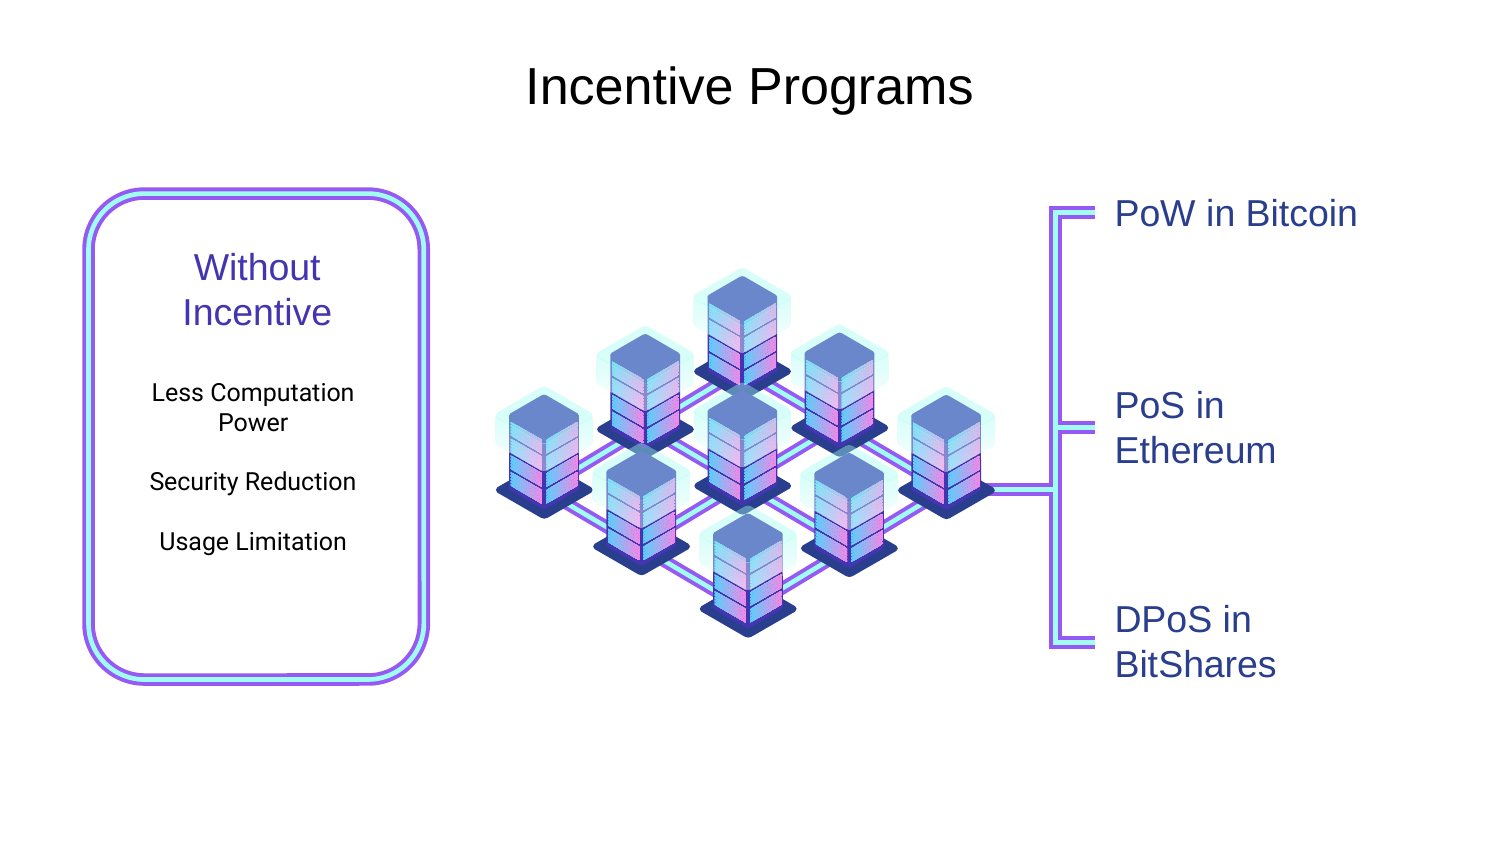

# Incentive Programs
PoW in Bitcoin

Without Incentive
Less Computation Power

Security Reduction

Usage Limitation

PoS in Ethereum
DPoS in BitShares